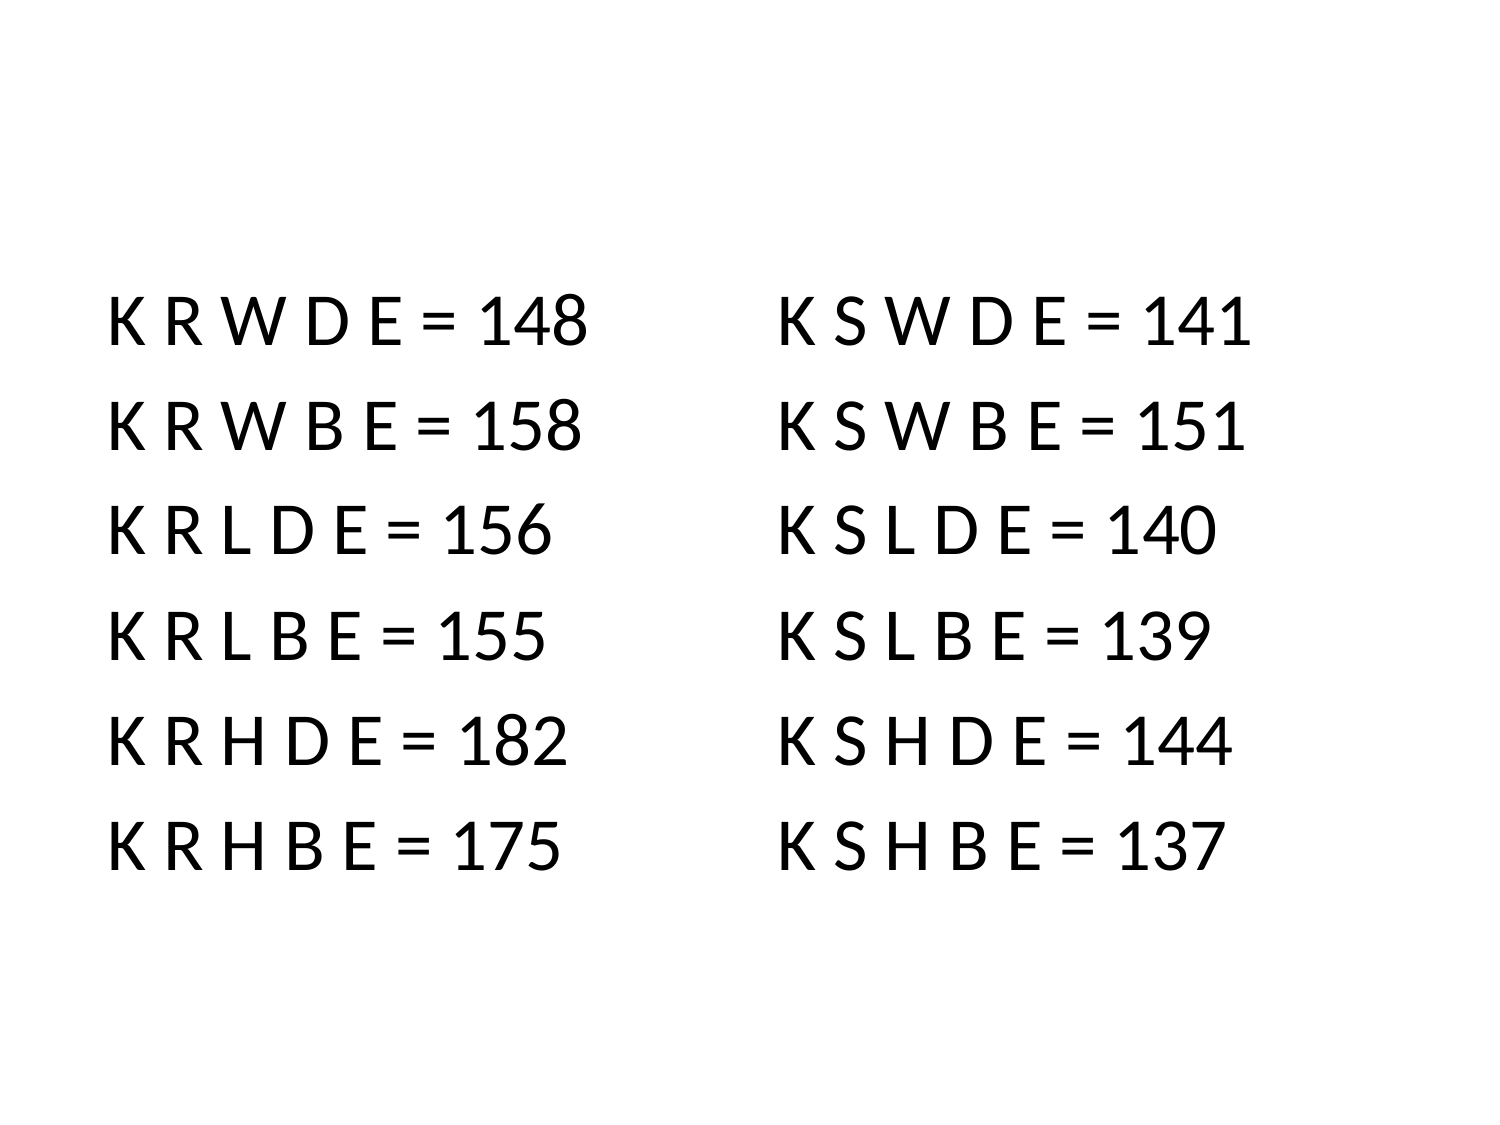

K R W D E = 148
 K R W B E = 158
 K R L D E = 156
 K R L B E = 155
 K R H D E = 182
 K R H B E = 175

K S W D E = 141
K S W B E = 151
K S L D E = 140
K S L B E = 139
K S H D E = 144
K S H B E = 137